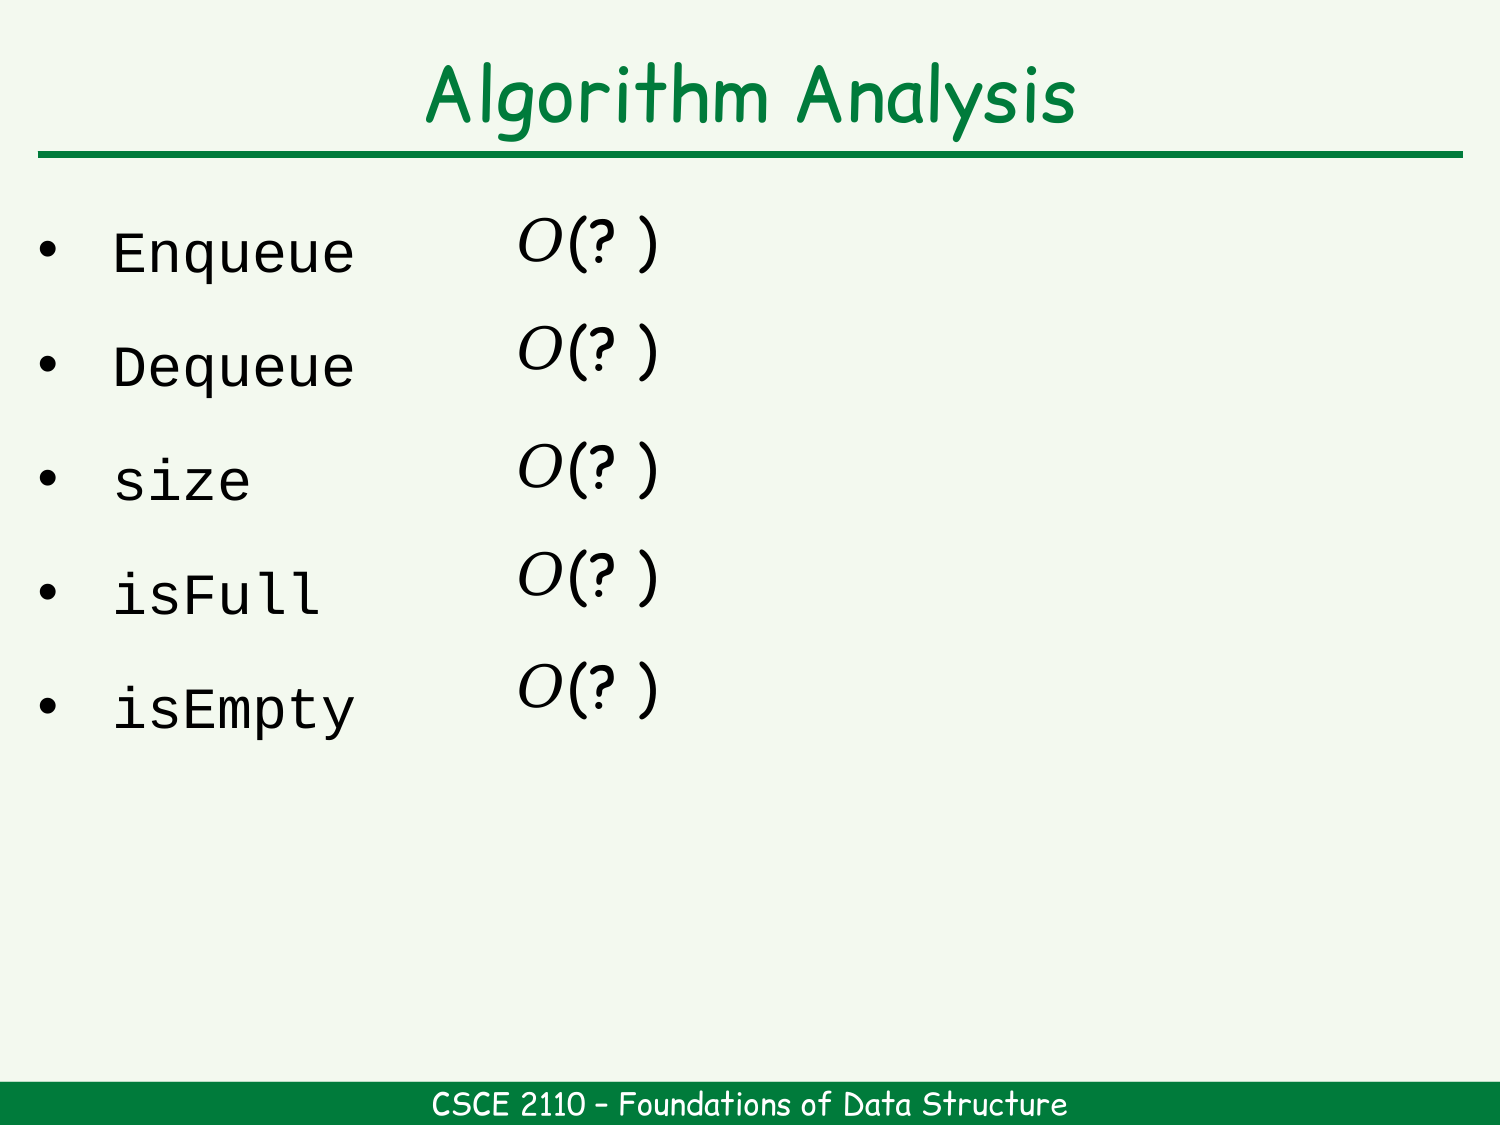

Algorithm Analysis
Enqueue
Dequeue
size
isFull
isEmpty
𝑂(? )
𝑂(? )
𝑂(? )
𝑂(? )
𝑂(? )